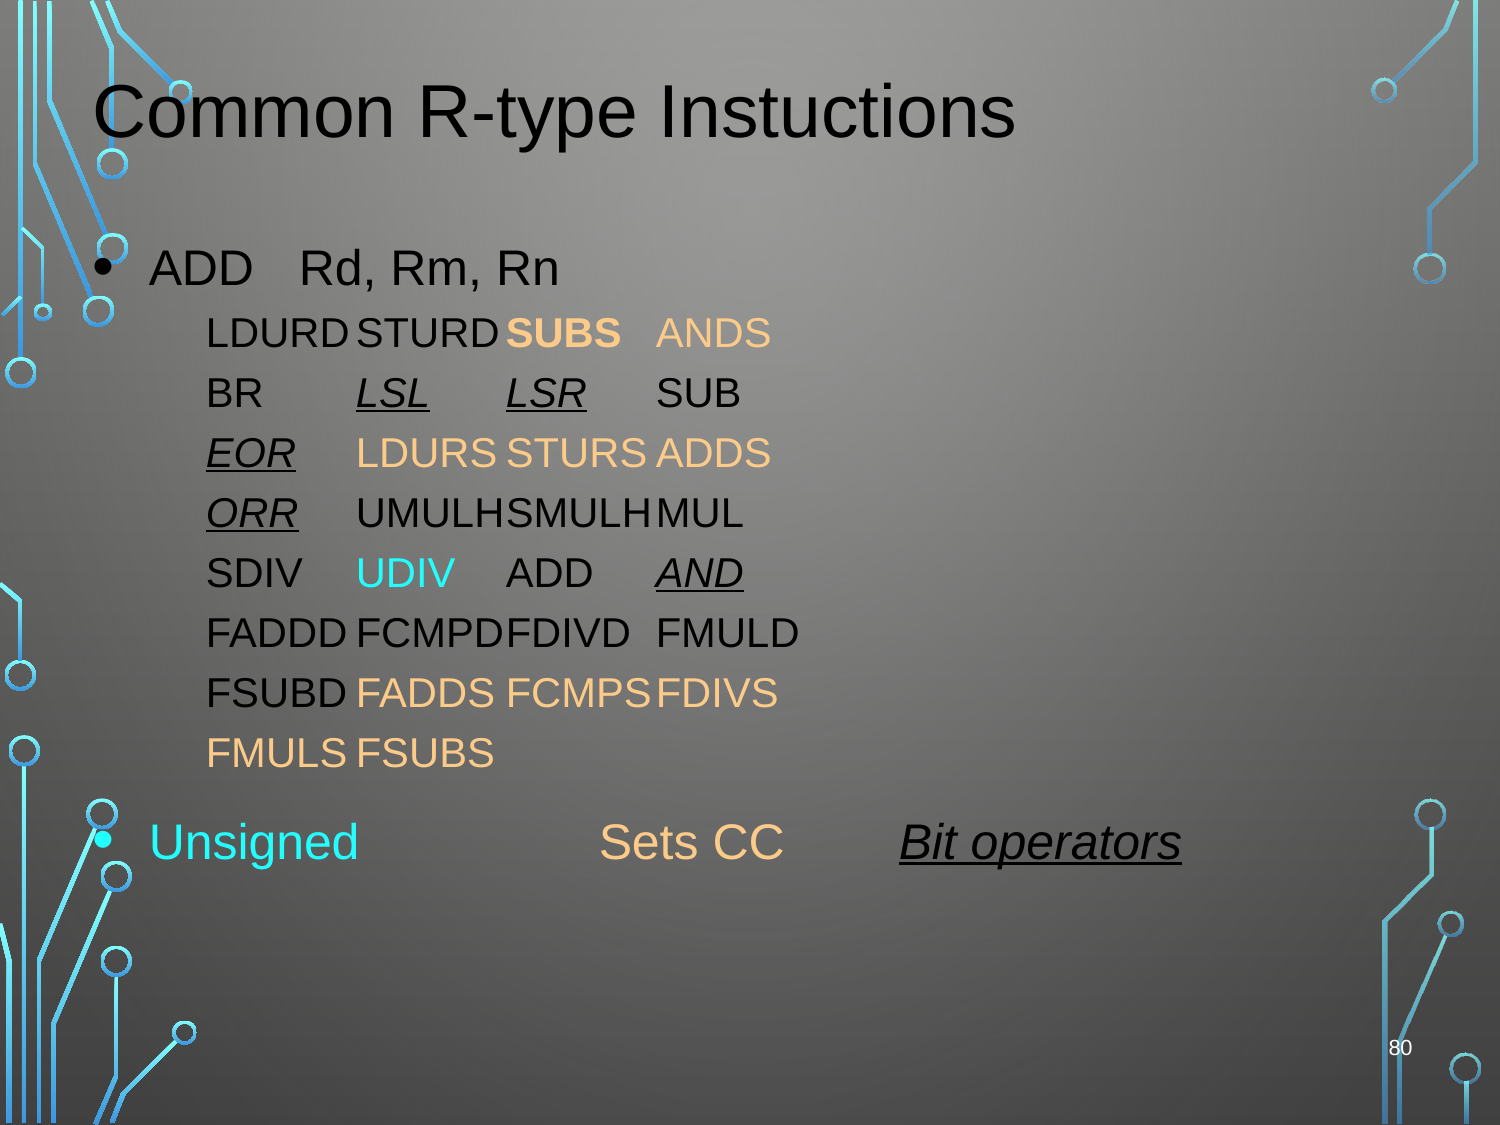

# Common R-type Instuctions
ADD	Rd, Rm, Rn
LDURD	STURD	SUBS	ANDS
BR	LSL	LSR	SUB
EOR	LDURS	STURS	ADDS
ORR	UMULH	SMULH	MUL
SDIV	UDIV	ADD	AND
FADDD	FCMPD	FDIVD	FMULD
FSUBD	FADDS	FCMPS	FDIVS
FMULS	FSUBS
Unsigned		Sets CC	Bit operators

80